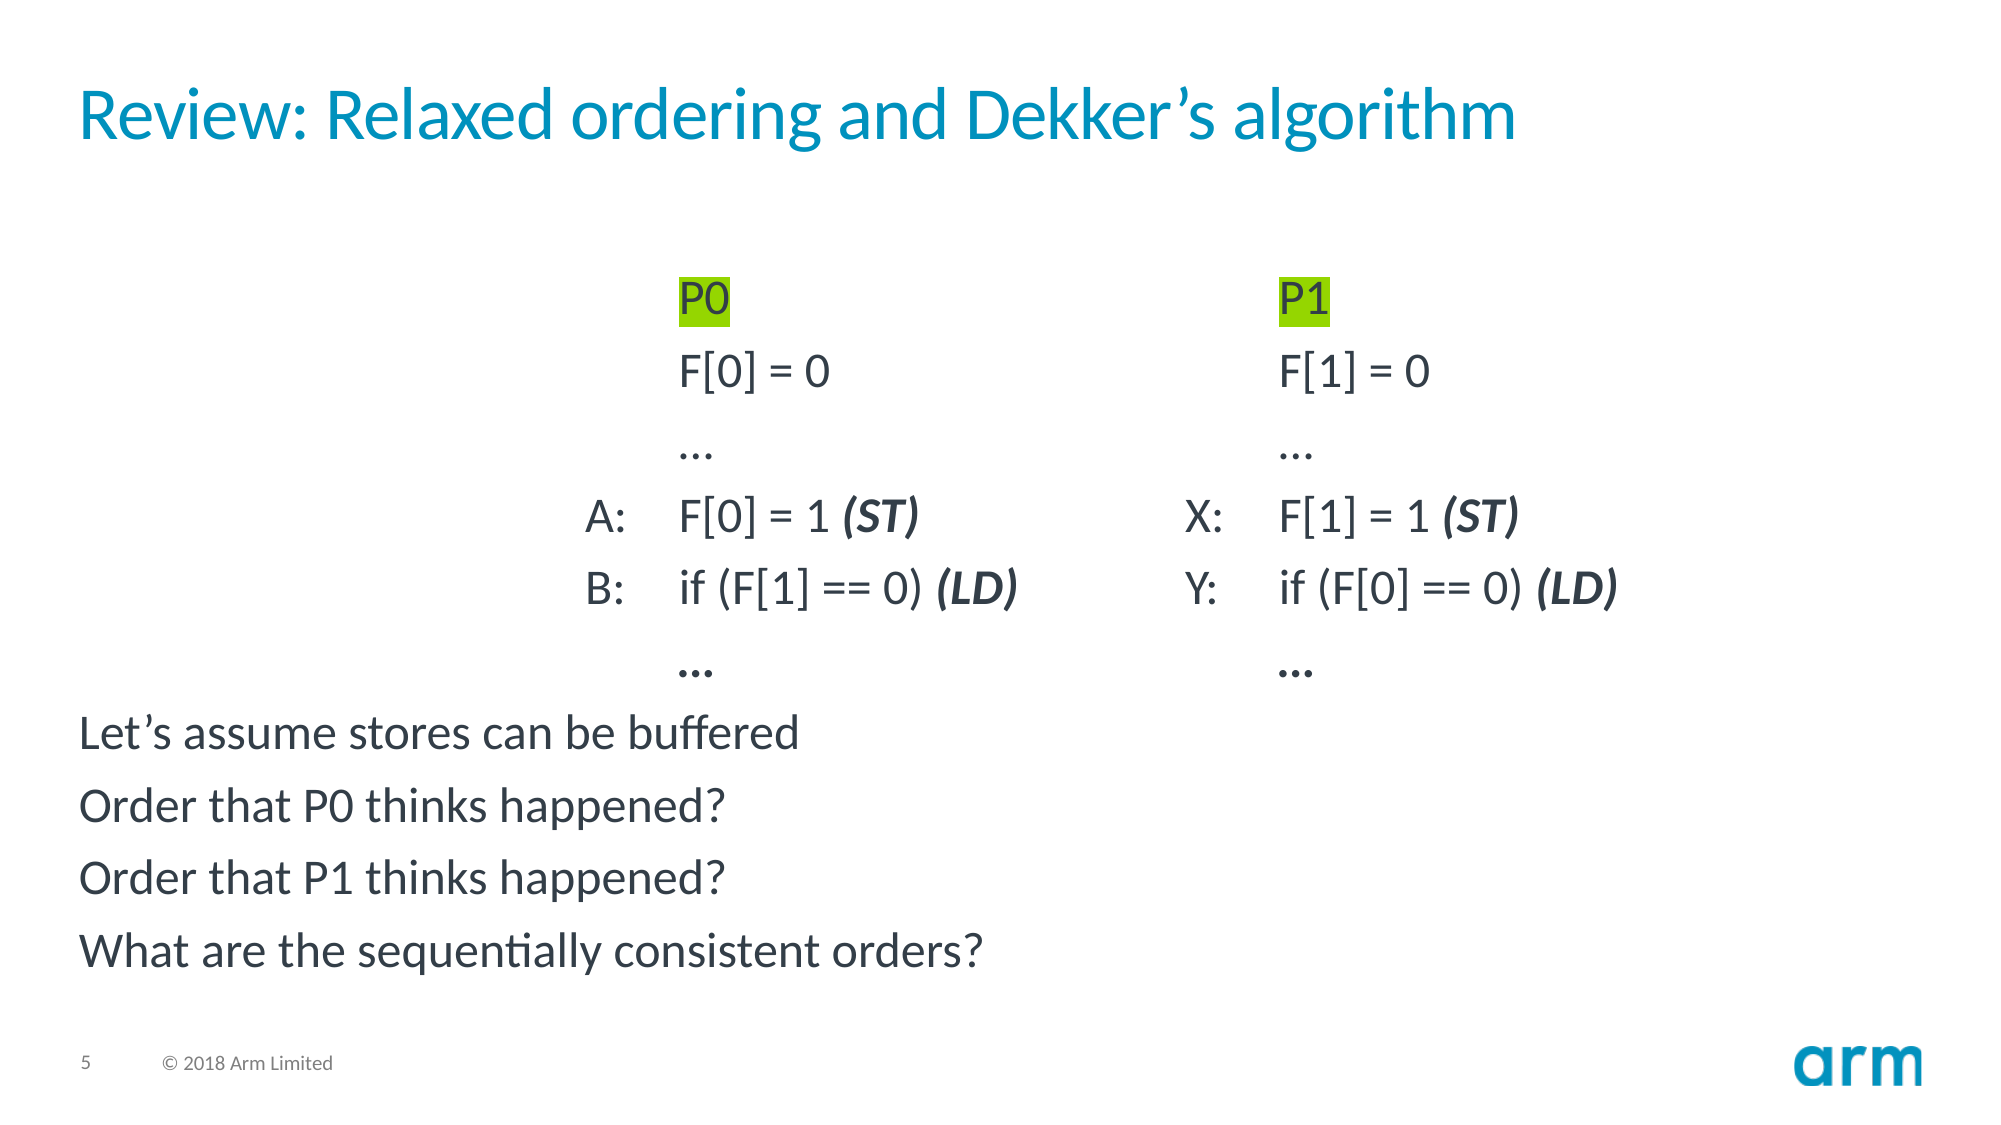

5
# Review: Relaxed ordering and Dekker’s algorithm

				P0				P1
				F[0] = 0			F[1] = 0
				…				…
			     A: 	F[0] = 1 (ST)		     X: 	F[1] = 1 (ST)
			     B: 	if (F[1] == 0) (LD)	     Y: 	if (F[0] == 0) (LD)
				…				…
Let’s assume stores can be buffered
Order that P0 thinks happened?
Order that P1 thinks happened?
What are the sequentially consistent orders?